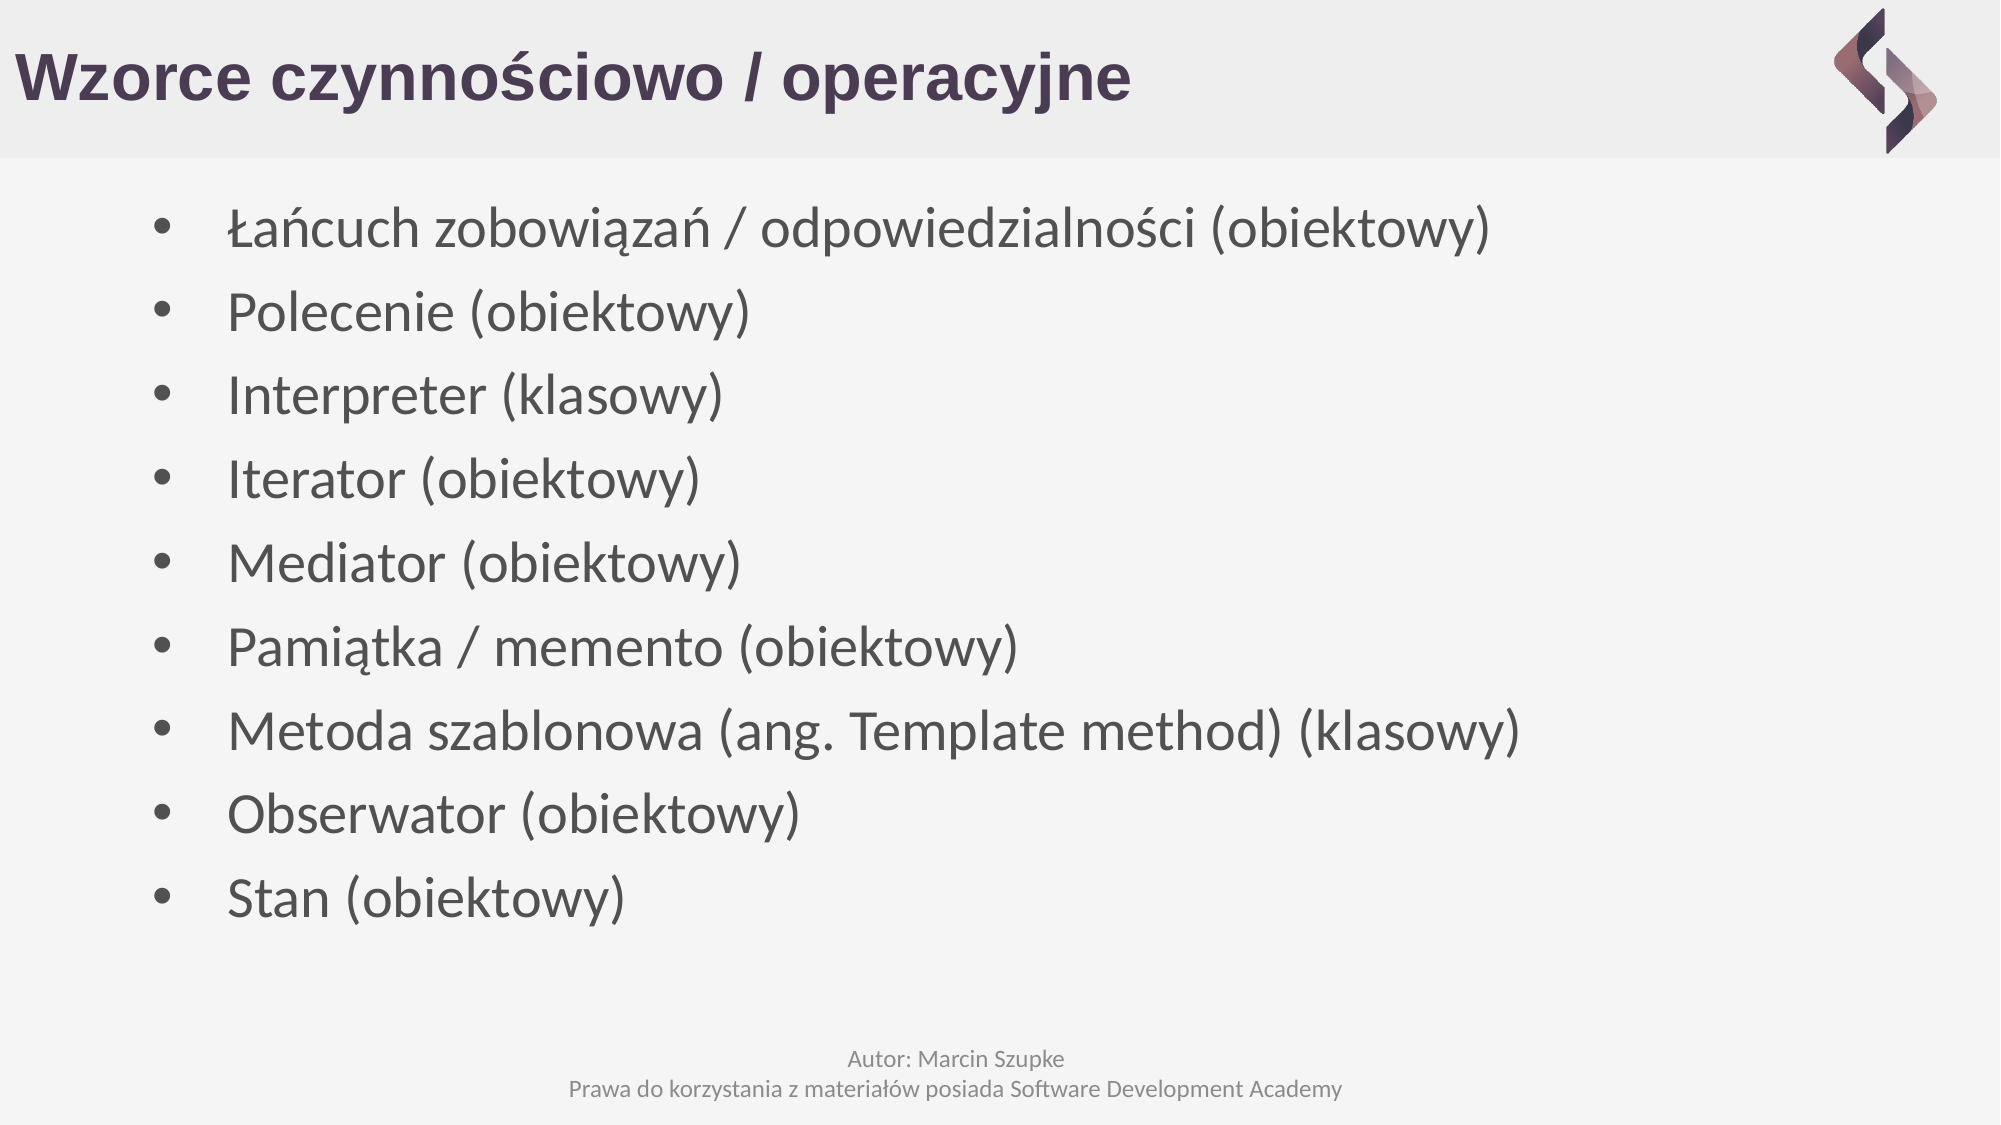

# Wzorce czynnościowo / operacyjne
Łańcuch zobowiązań / odpowiedzialności (obiektowy)
Polecenie (obiektowy)
Interpreter (klasowy)
Iterator (obiektowy)
Mediator (obiektowy)
Pamiątka / memento (obiektowy)
Metoda szablonowa (ang. Template method) (klasowy)
Obserwator (obiektowy)
Stan (obiektowy)
Autor: Marcin Szupke
Prawa do korzystania z materiałów posiada Software Development Academy